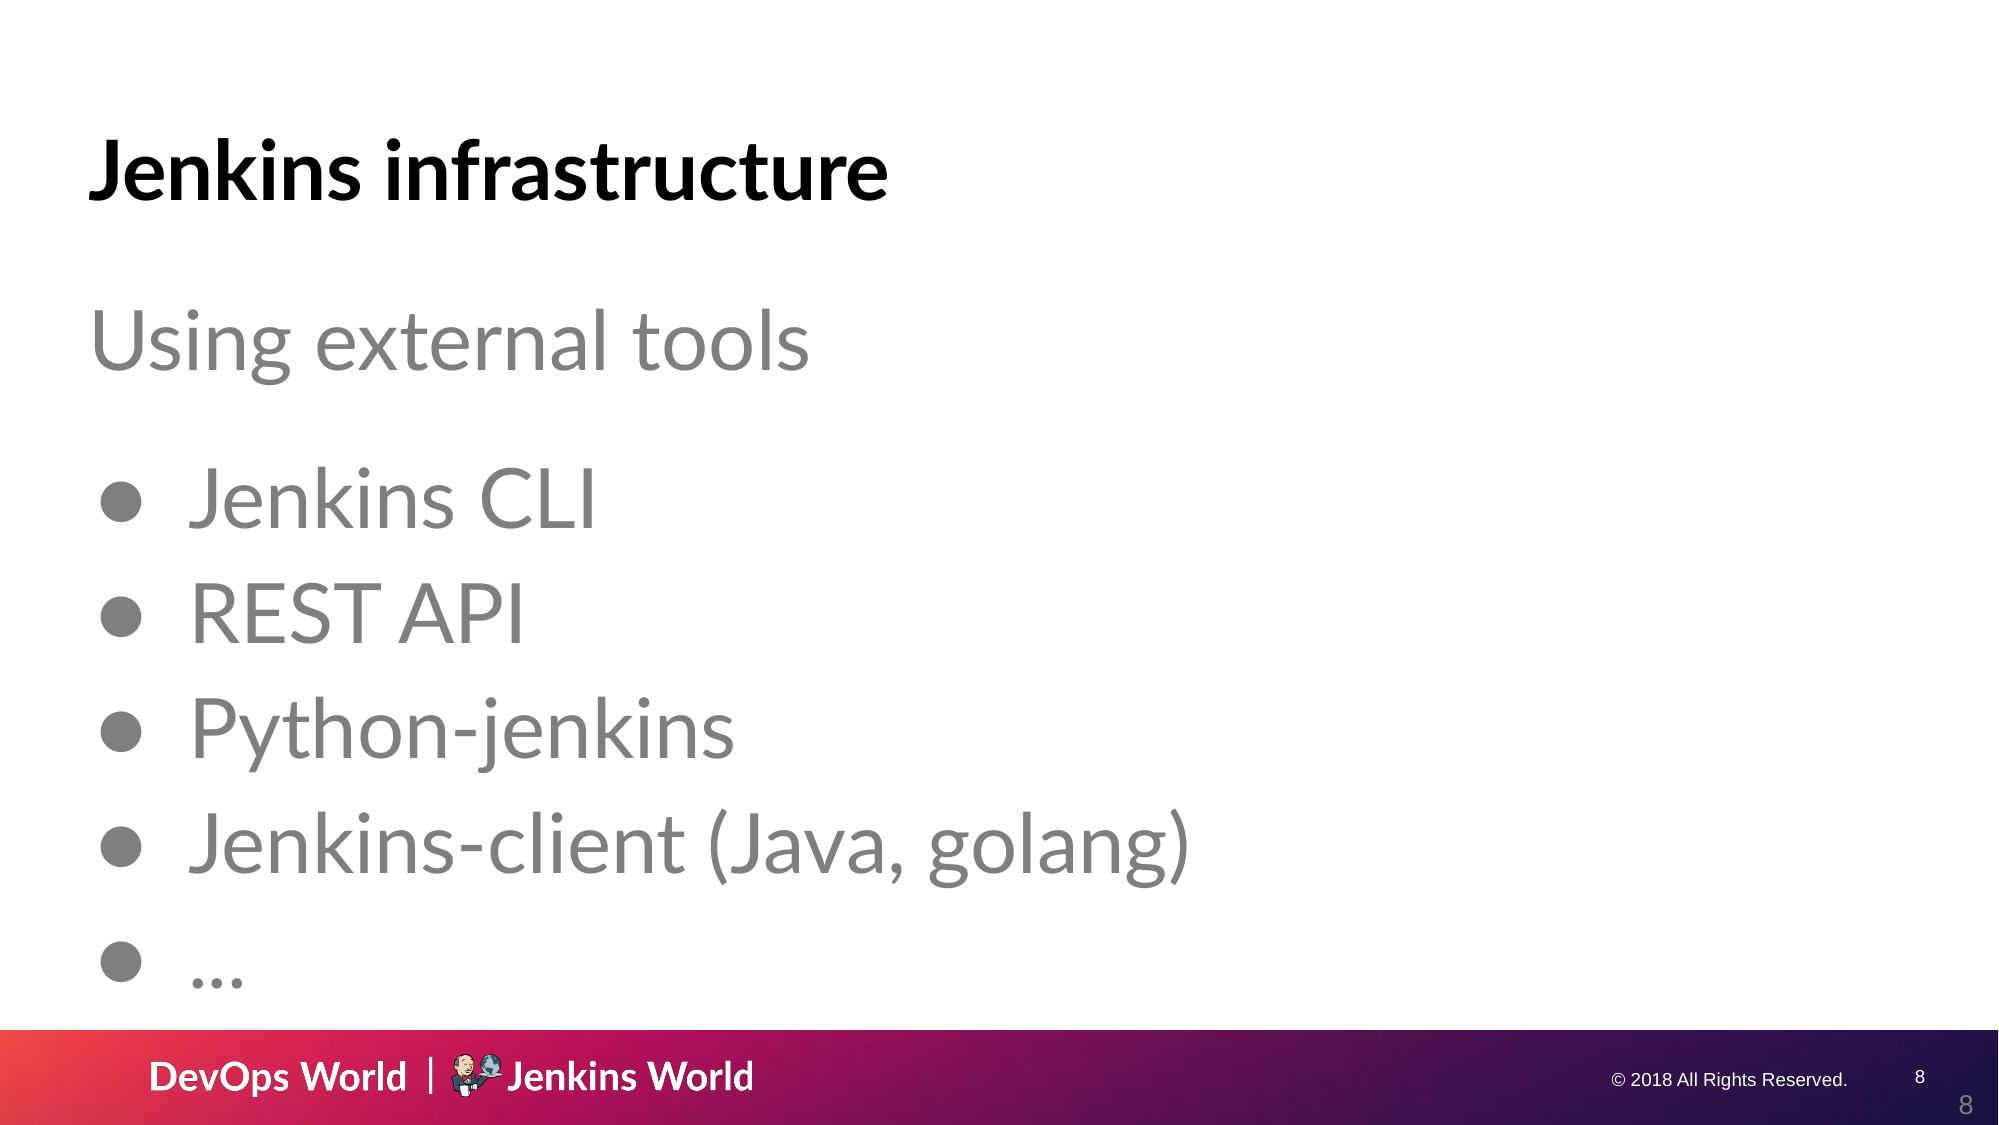

# Jenkins infrastructure

Using external tools
Jenkins CLI
REST API
Python-jenkins
Jenkins-client (Java, golang)
...
8